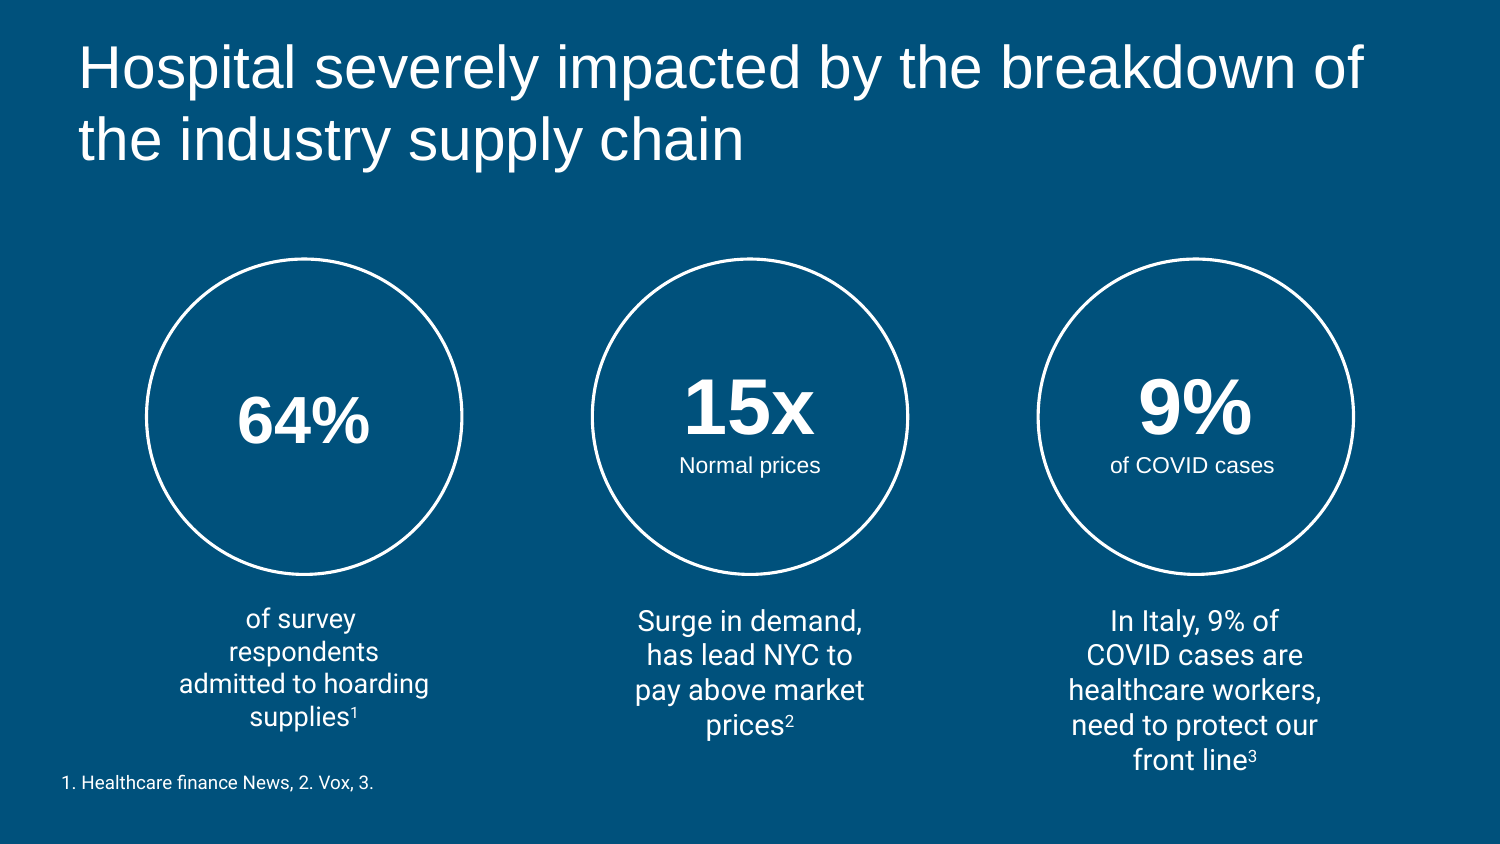

# Hospital severely impacted by the breakdown of the industry supply chain
64%
15x
Normal prices
9%
of COVID cases
of survey
respondents admitted to hoarding supplies1
Surge in demand, has lead NYC to pay above market prices2
In Italy, 9% of COVID cases are healthcare workers, need to protect our front line3
1. Healthcare finance News, 2. Vox, 3.